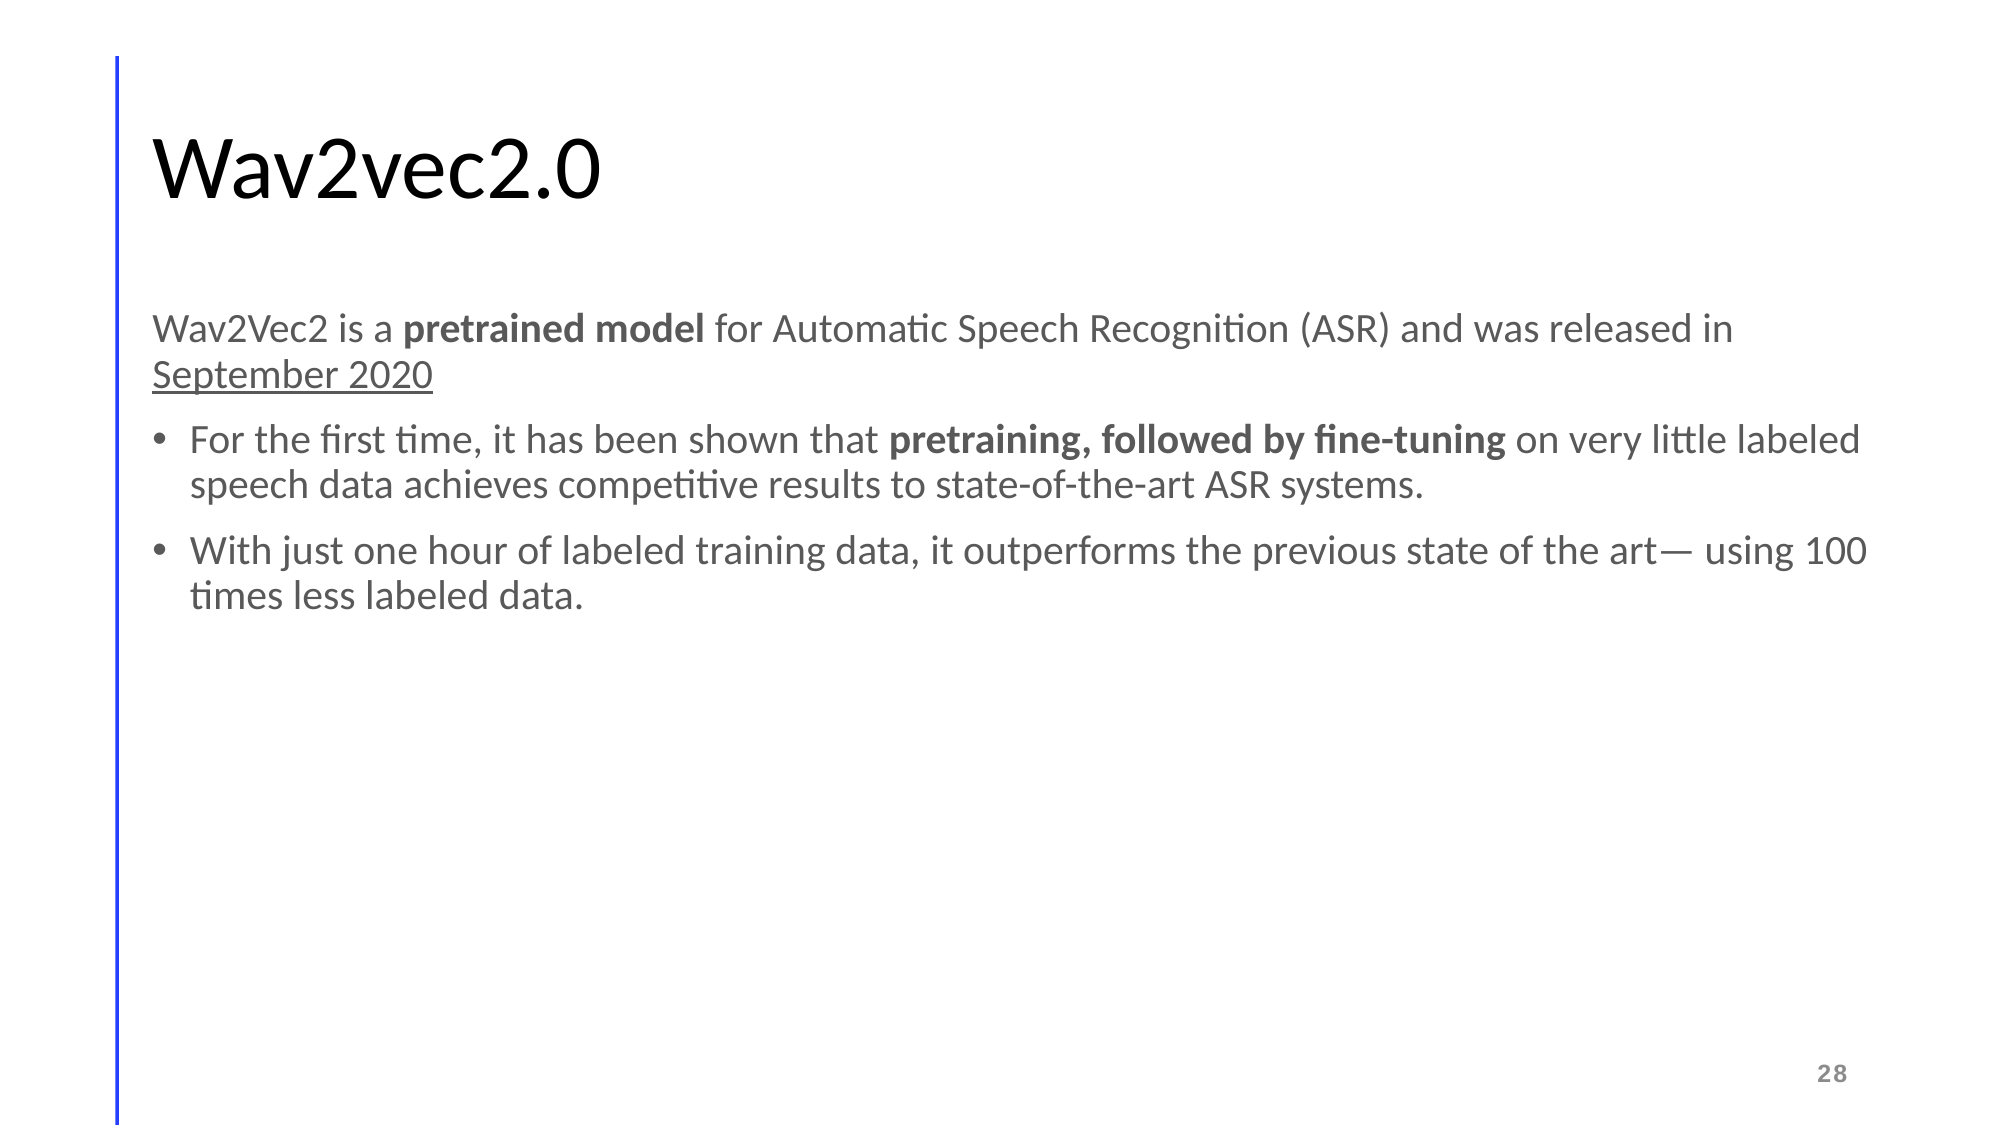

# Wav2vec2.0
Wav2Vec2 is a pretrained model for Automatic Speech Recognition (ASR) and was released in September 2020
For the first time, it has been shown that pretraining, followed by fine-tuning on very little labeled speech data achieves competitive results to state-of-the-art ASR systems.
With just one hour of labeled training data, it outperforms the previous state of the art— using 100 times less labeled data.

28